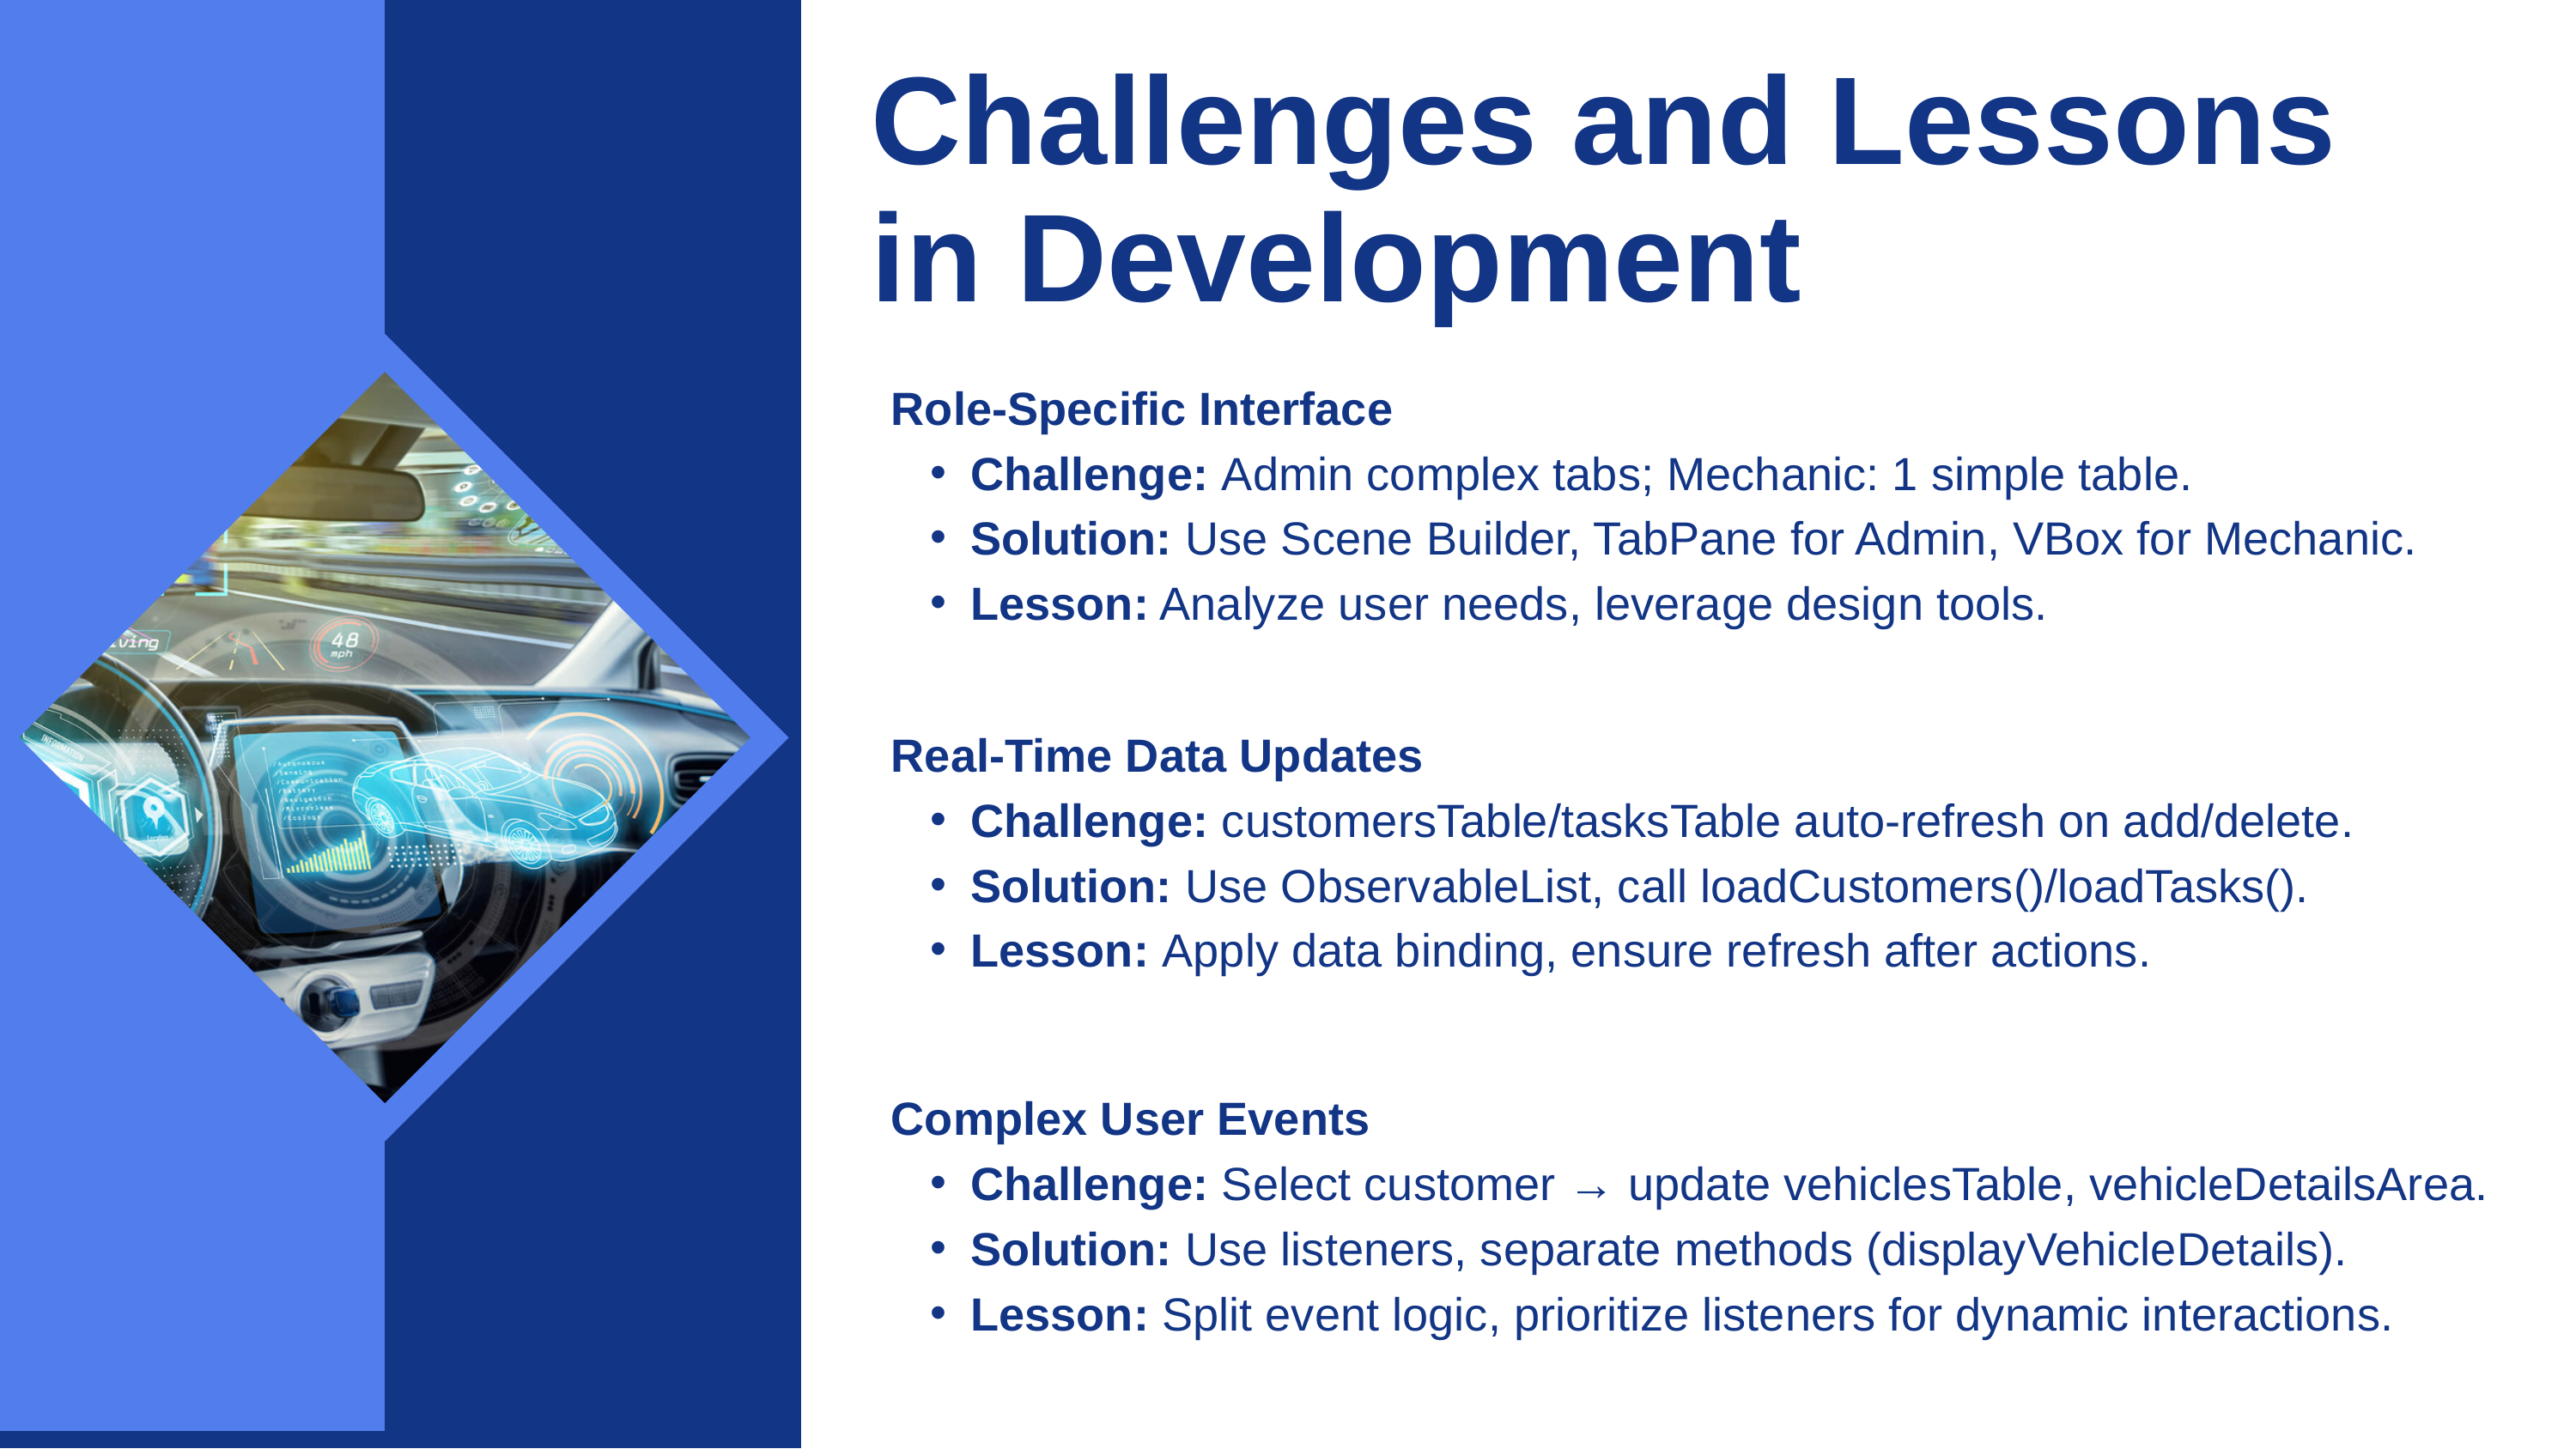

Challenges and Lessons in Development

Role-Specific Interface
Challenge: Admin complex tabs; Mechanic: 1 simple table.
Solution: Use Scene Builder, TabPane for Admin, VBox for Mechanic.
Lesson: Analyze user needs, leverage design tools.
Real-Time Data Updates
Challenge: customersTable/tasksTable auto-refresh on add/delete.
Solution: Use ObservableList, call loadCustomers()/loadTasks().
Lesson: Apply data binding, ensure refresh after actions.
Complex User Events
Challenge: Select customer → update vehiclesTable, vehicleDetailsArea.
Solution: Use listeners, separate methods (displayVehicleDetails).
Lesson: Split event logic, prioritize listeners for dynamic interactions.